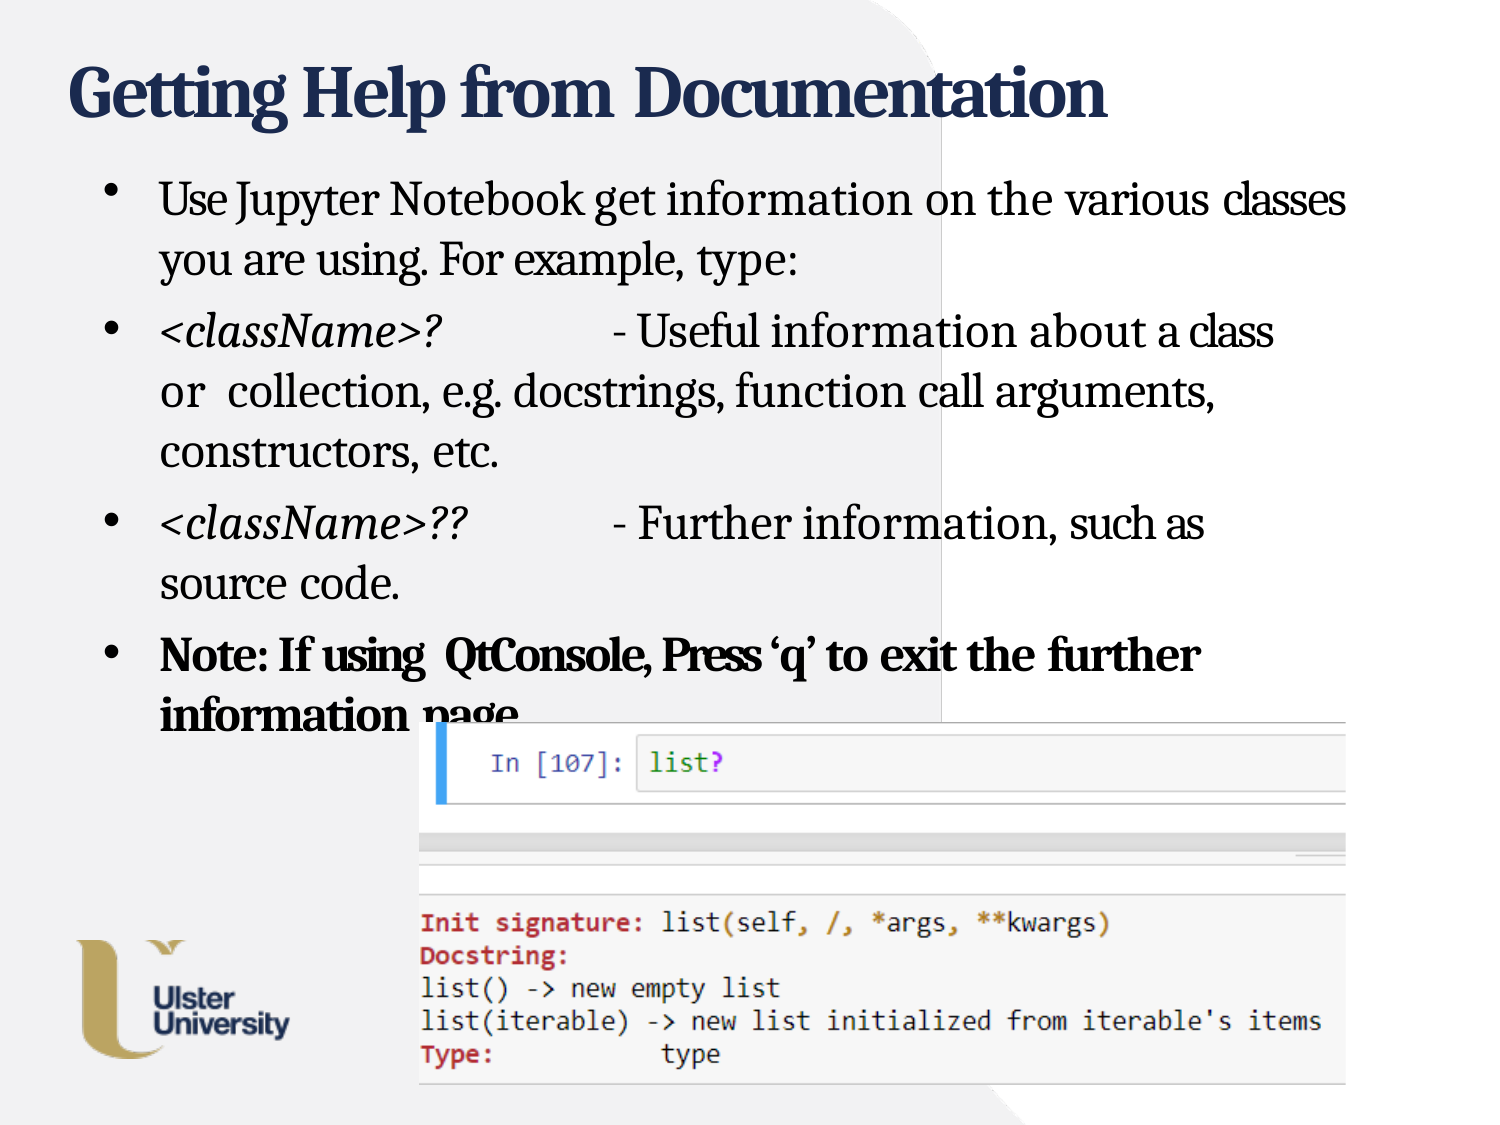

Getting Help from Documentation
Use Jupyter Notebook get information on the various classes  you are using. For example, type:
<className>?	- Useful information about a class or  collection, e.g. docstrings, function call arguments,  constructors, etc.
<className>??	- Further information, such as source code.
Note: If using  QtConsole, Press ‘q’ to exit the further
information page